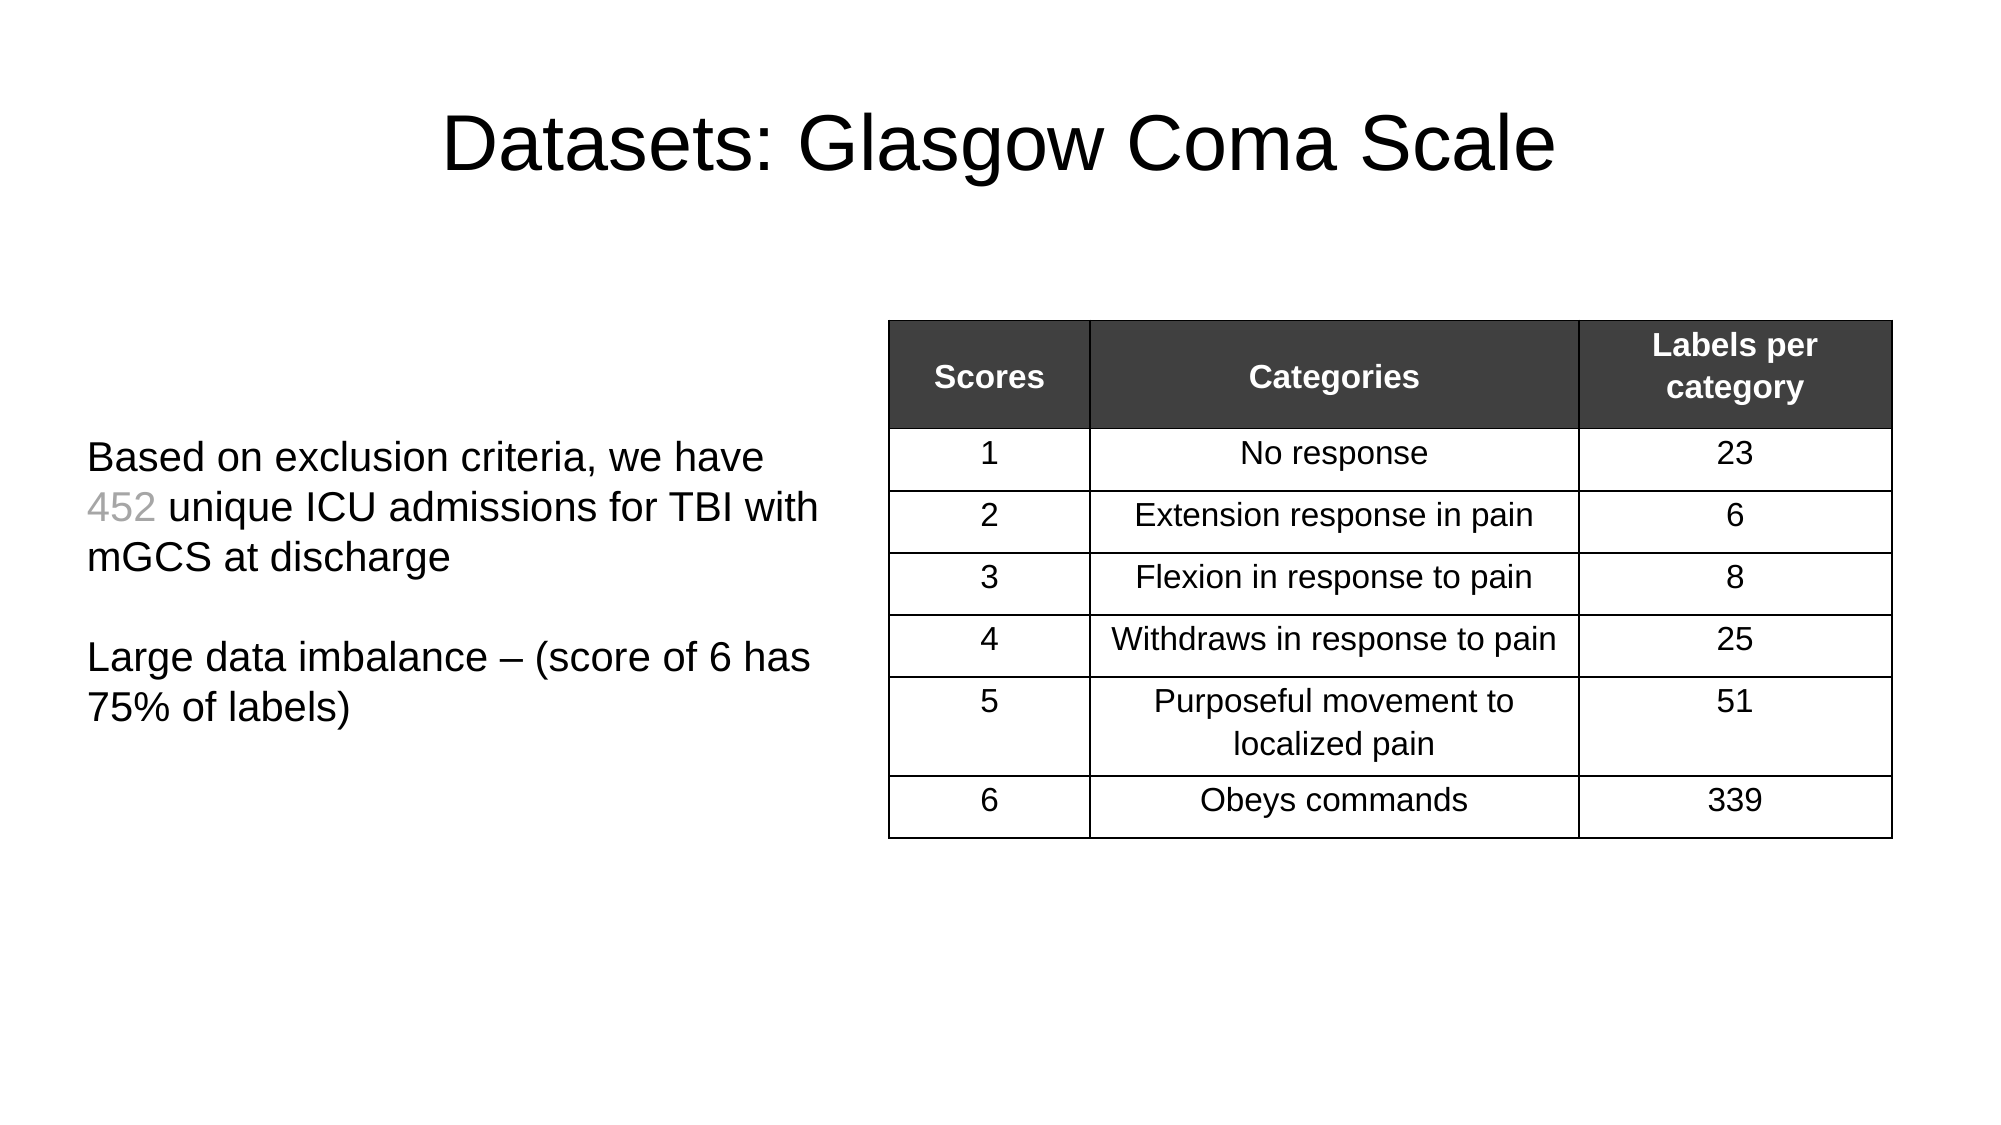

# Datasets: Glasgow Coma Scale
| Scores | Categories | Labels per category |
| --- | --- | --- |
| 1 | No response | 23 |
| 2 | Extension response in pain | 6 |
| 3 | Flexion in response to pain | 8 |
| 4 | Withdraws in response to pain | 25 |
| 5 | Purposeful movement to localized pain | 51 |
| 6 | Obeys commands | 339 |

Based on exclusion criteria, we have 452 unique ICU admissions for TBI with mGCS at discharge

Large data imbalance – (score of 6 has 75% of labels)